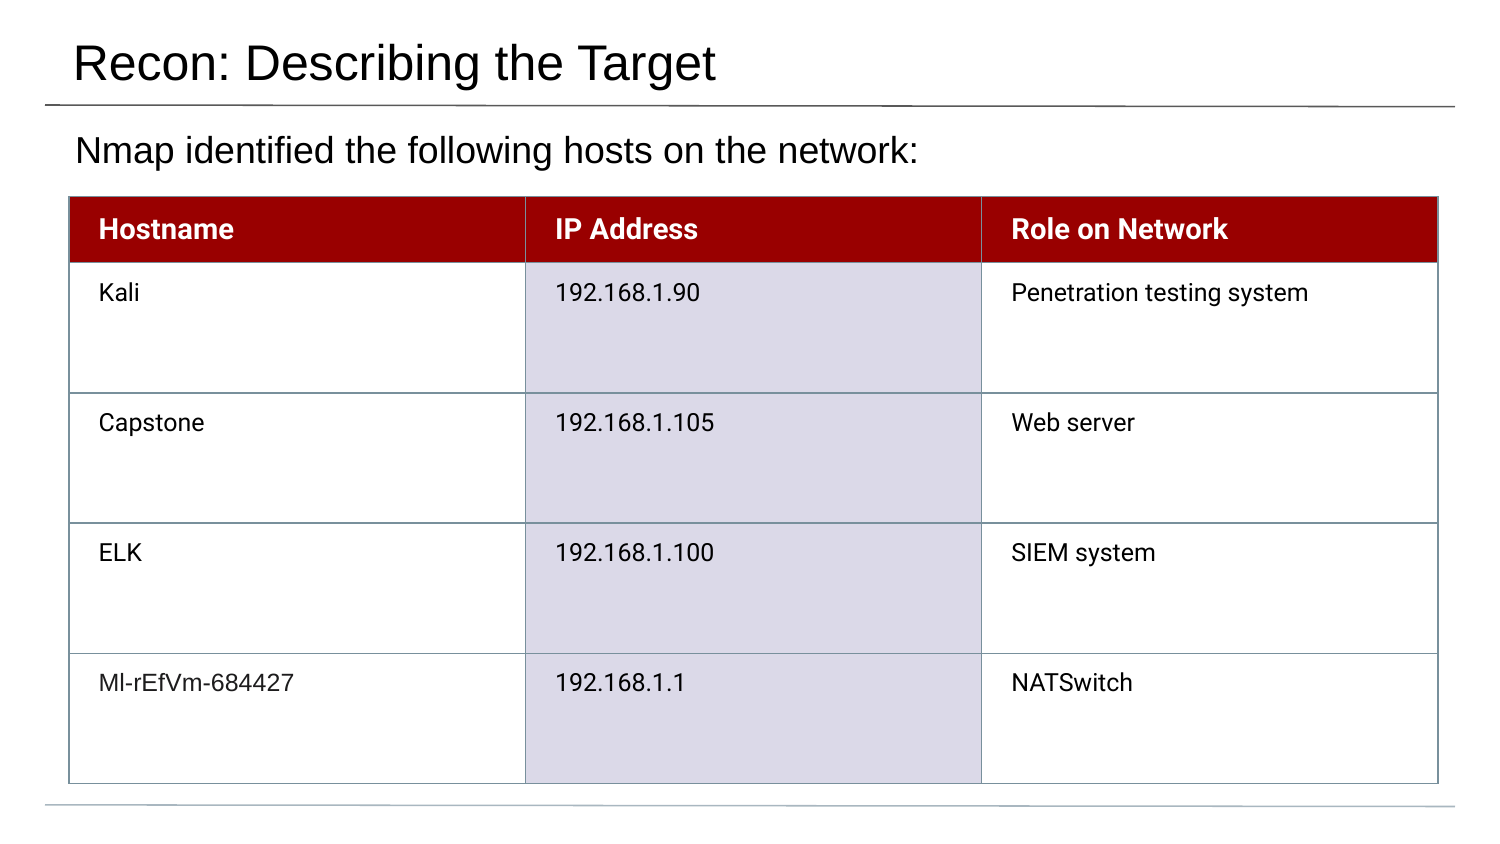

# Recon: Describing the Target
Nmap identified the following hosts on the network:
| Hostname | IP Address | Role on Network |
| --- | --- | --- |
| Kali | 192.168.1.90 | Penetration testing system |
| Capstone | 192.168.1.105 | Web server |
| ELK | 192.168.1.100 | SIEM system |
| Ml-rEfVm-684427 | 192.168.1.1 | NATSwitch |